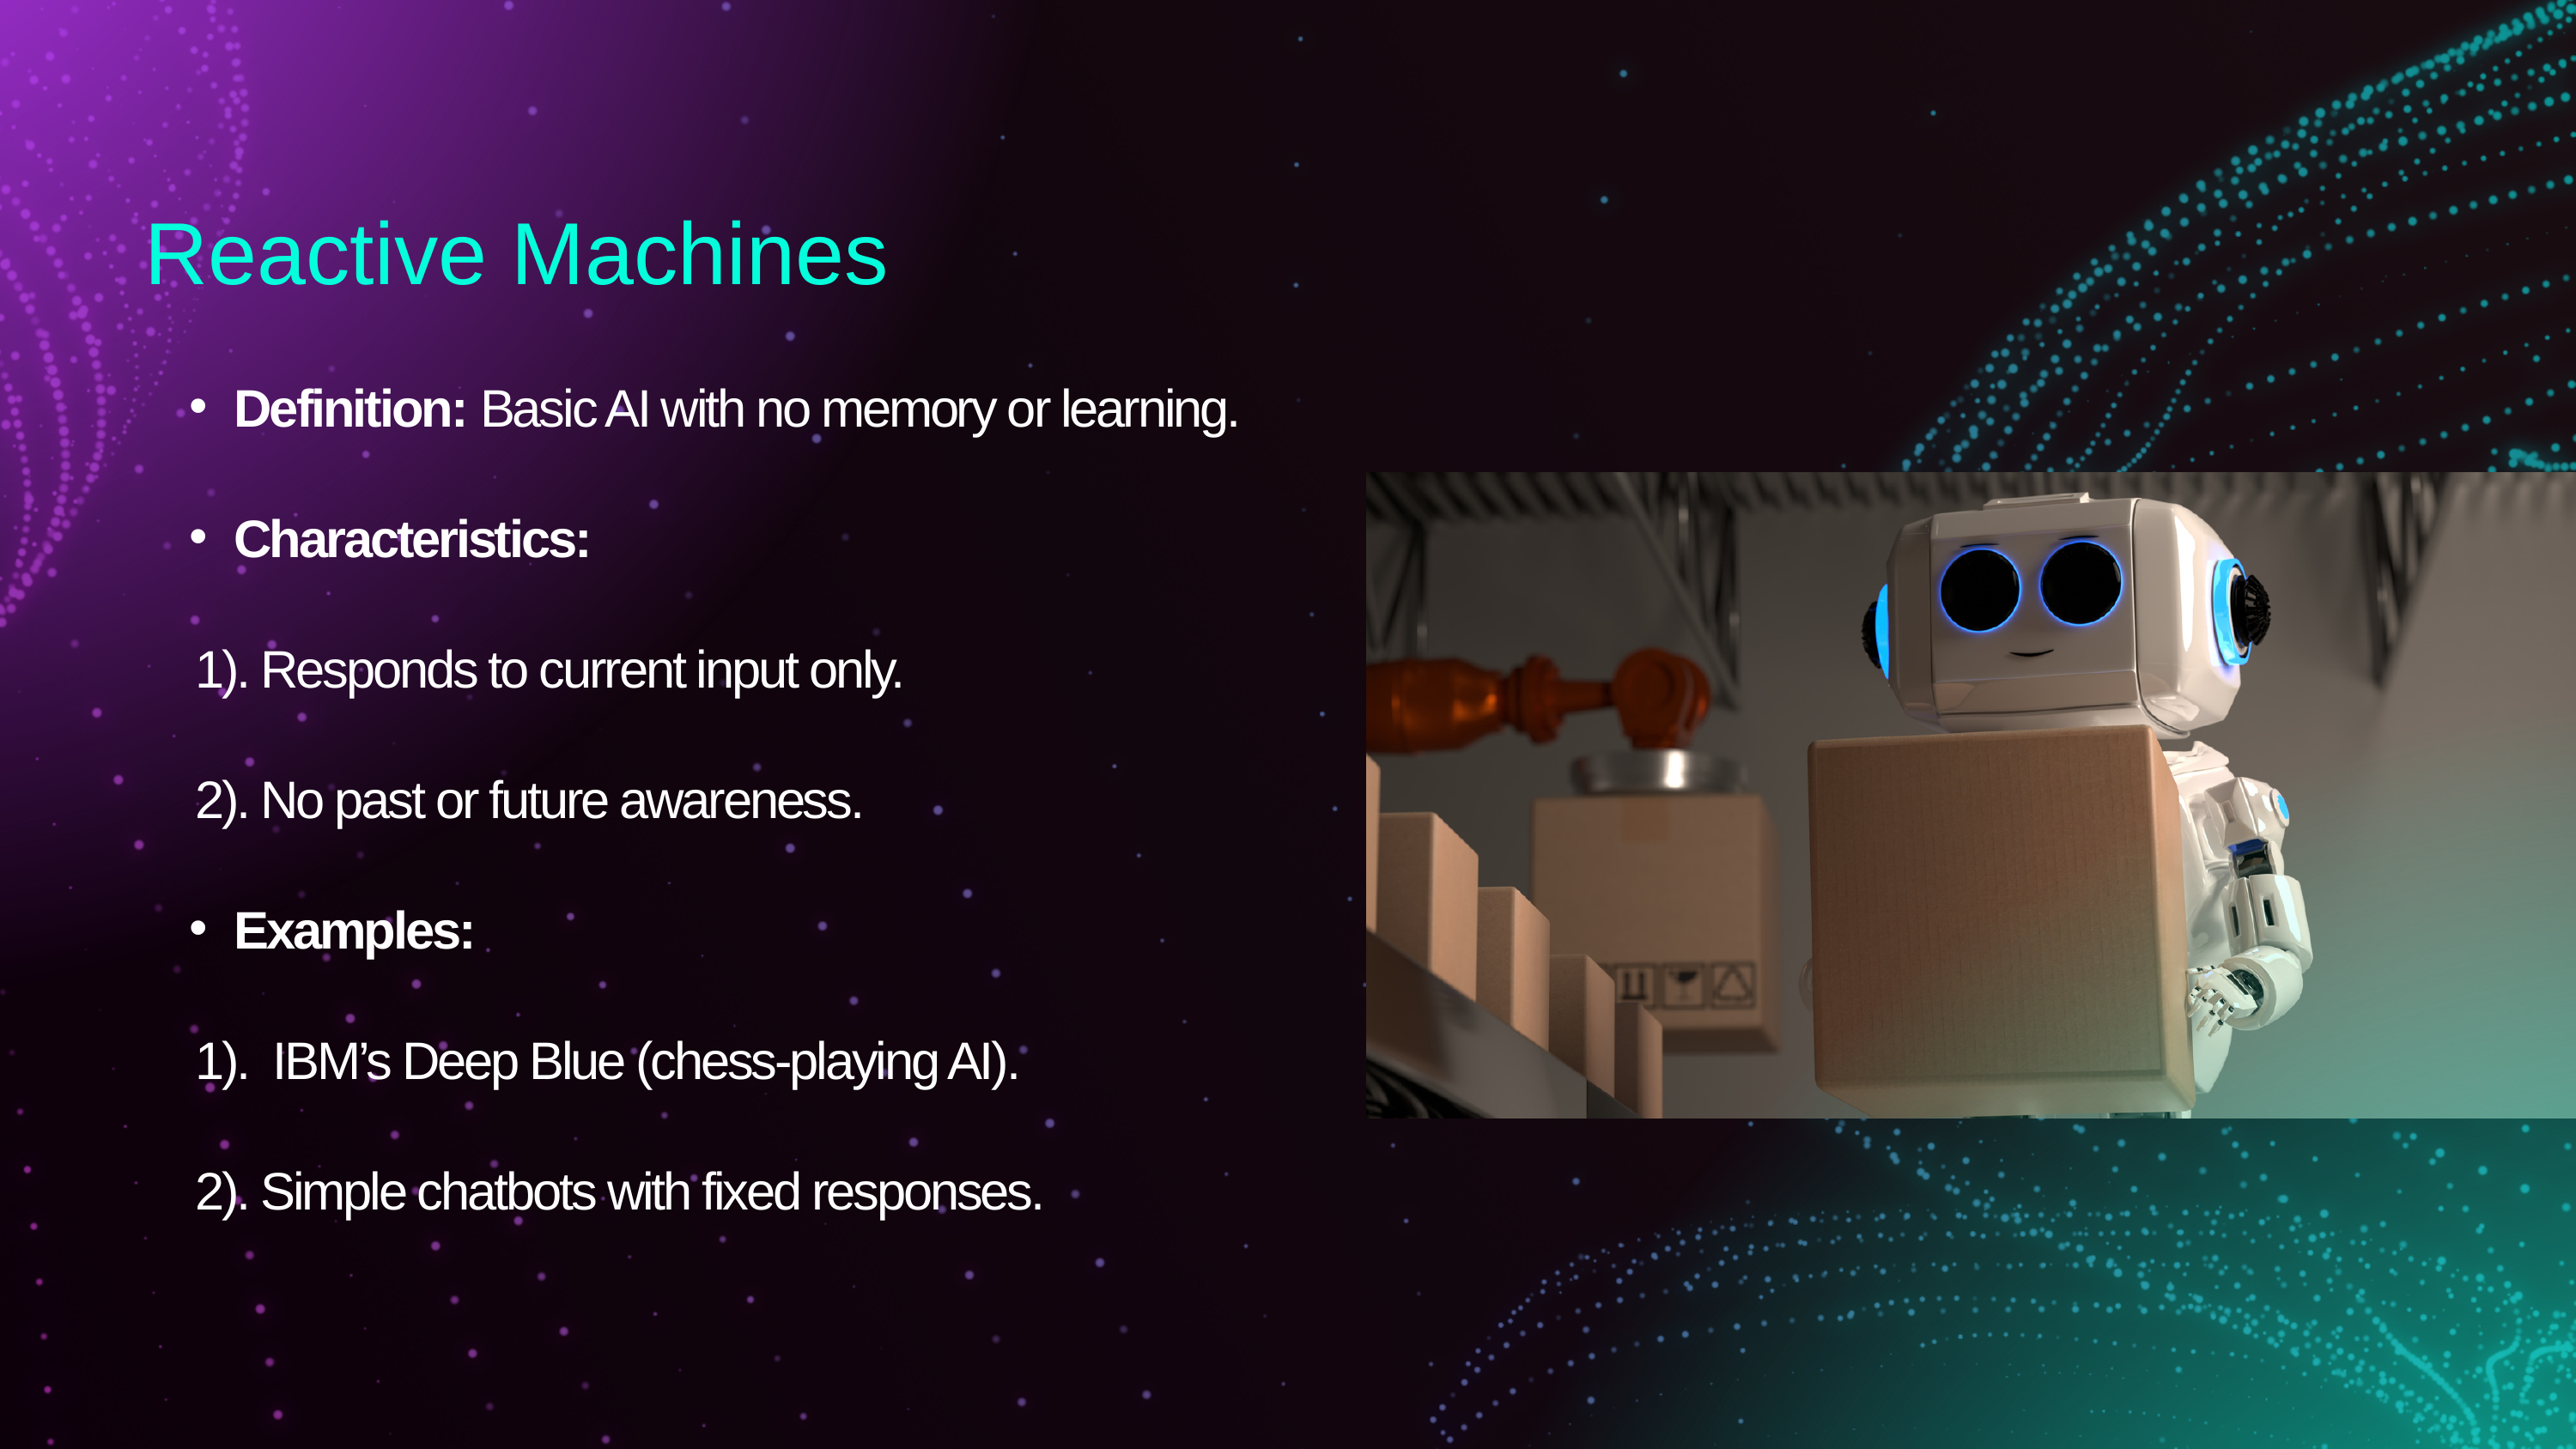

Reactive Machines
Definition: Basic AI with no memory or learning.

Characteristics:

    1). Responds to current input only.

    2). No past or future awareness.

Examples:

    1).  IBM’s Deep Blue (chess-playing AI).

    2). Simple chatbots with fixed responses.